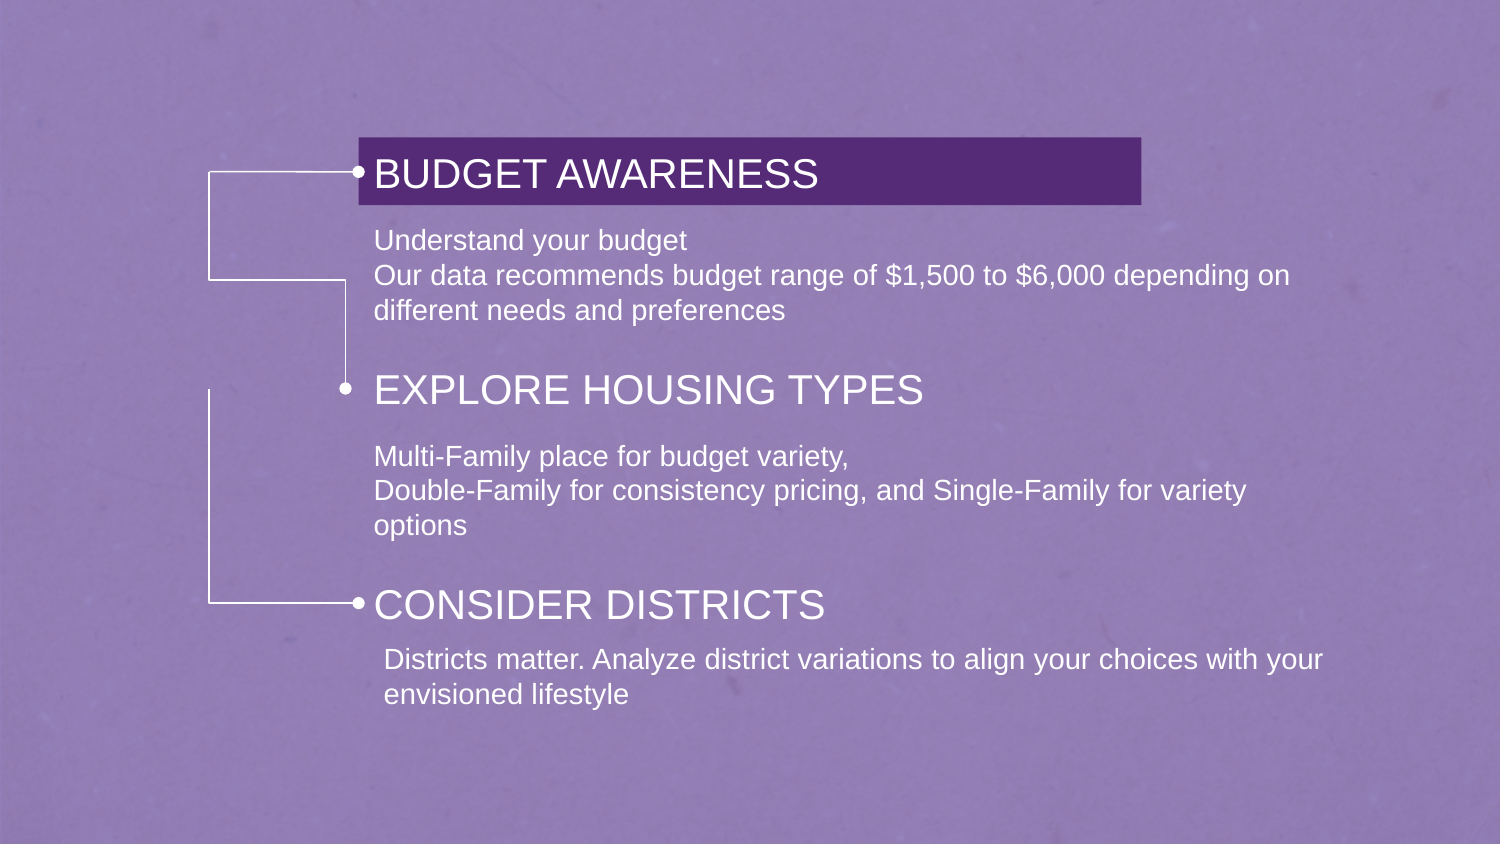

BUDGET AWARENESS
Understand your budget
Our data recommends budget range of $1,500 to $6,000 depending on different needs and preferences
EXPLORE HOUSING TYPES
Multi-Family place for budget variety,
Double-Family for consistency pricing, and Single-Family for variety options
CONSIDER DISTRICTS
Districts matter. Analyze district variations to align your choices with your envisioned lifestyle